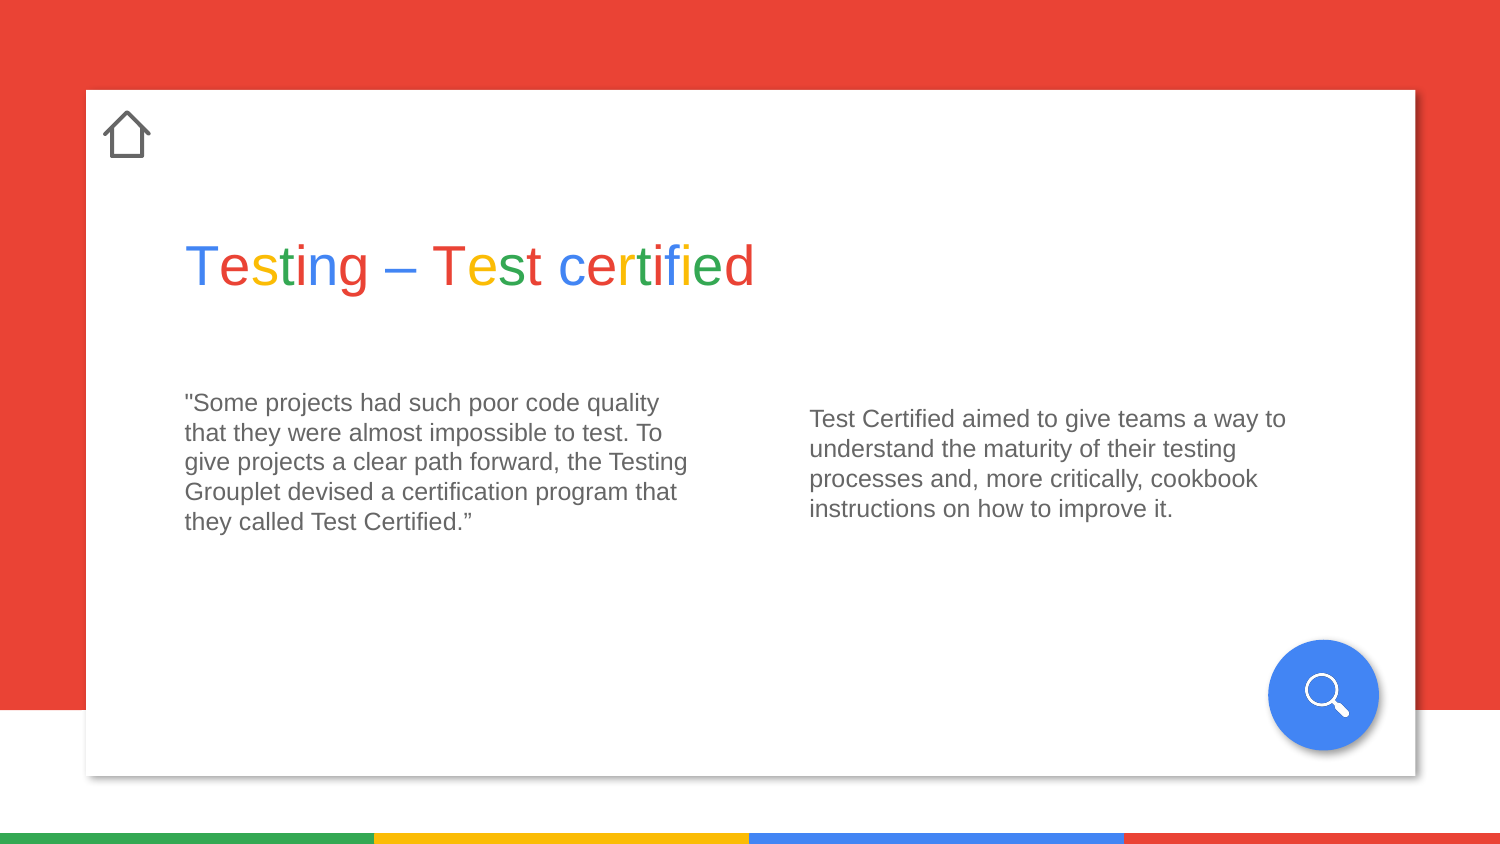

Testing – Test certified
"Some projects had such poor code quality that they were almost impossible to test. To give projects a clear path forward, the Testing Grouplet devised a certification program that they called Test Certified.”
Test Certified aimed to give teams a way to understand the maturity of their testing processes and, more critically, cookbook instructions on how to improve it.